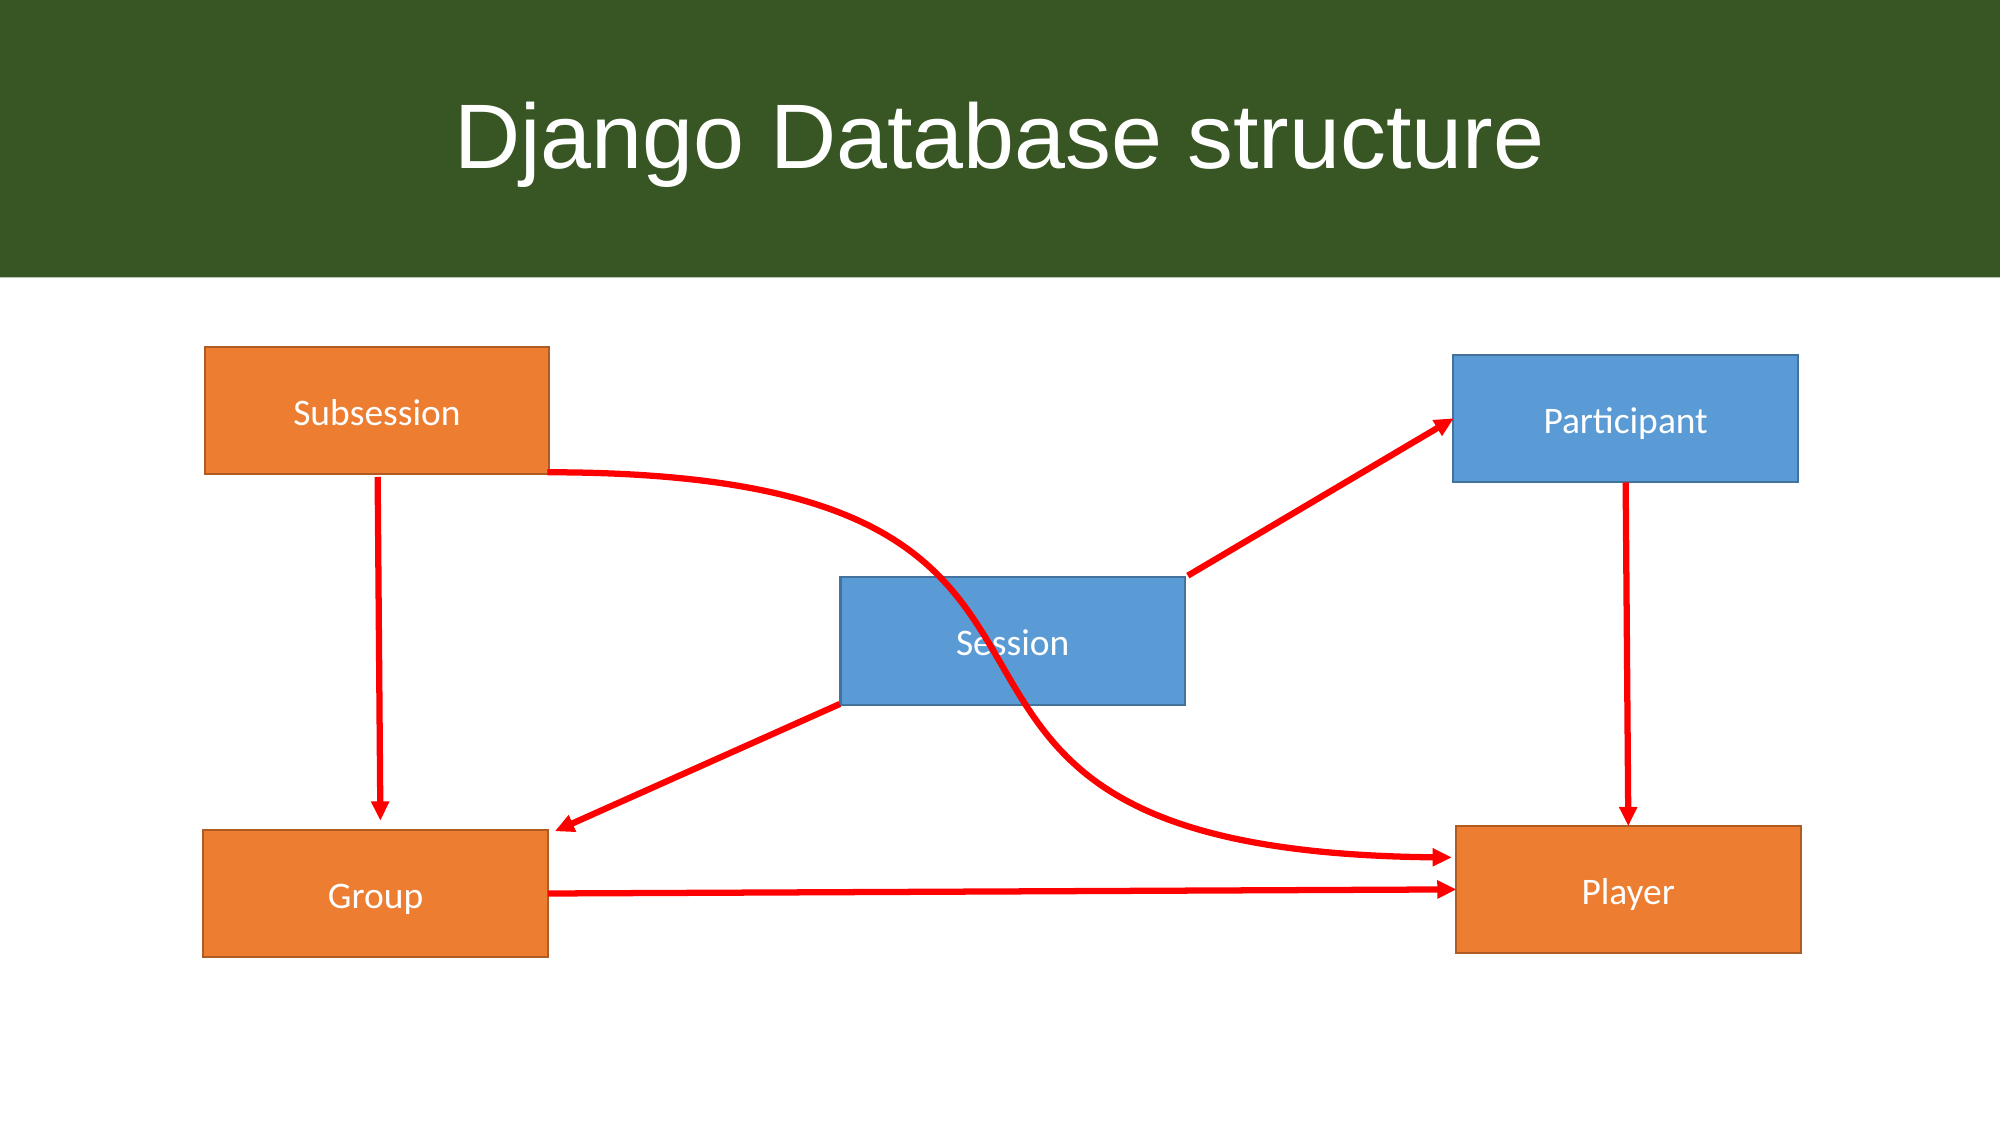

# Django Database structure
Subsession
Participant
Session
Player
Group